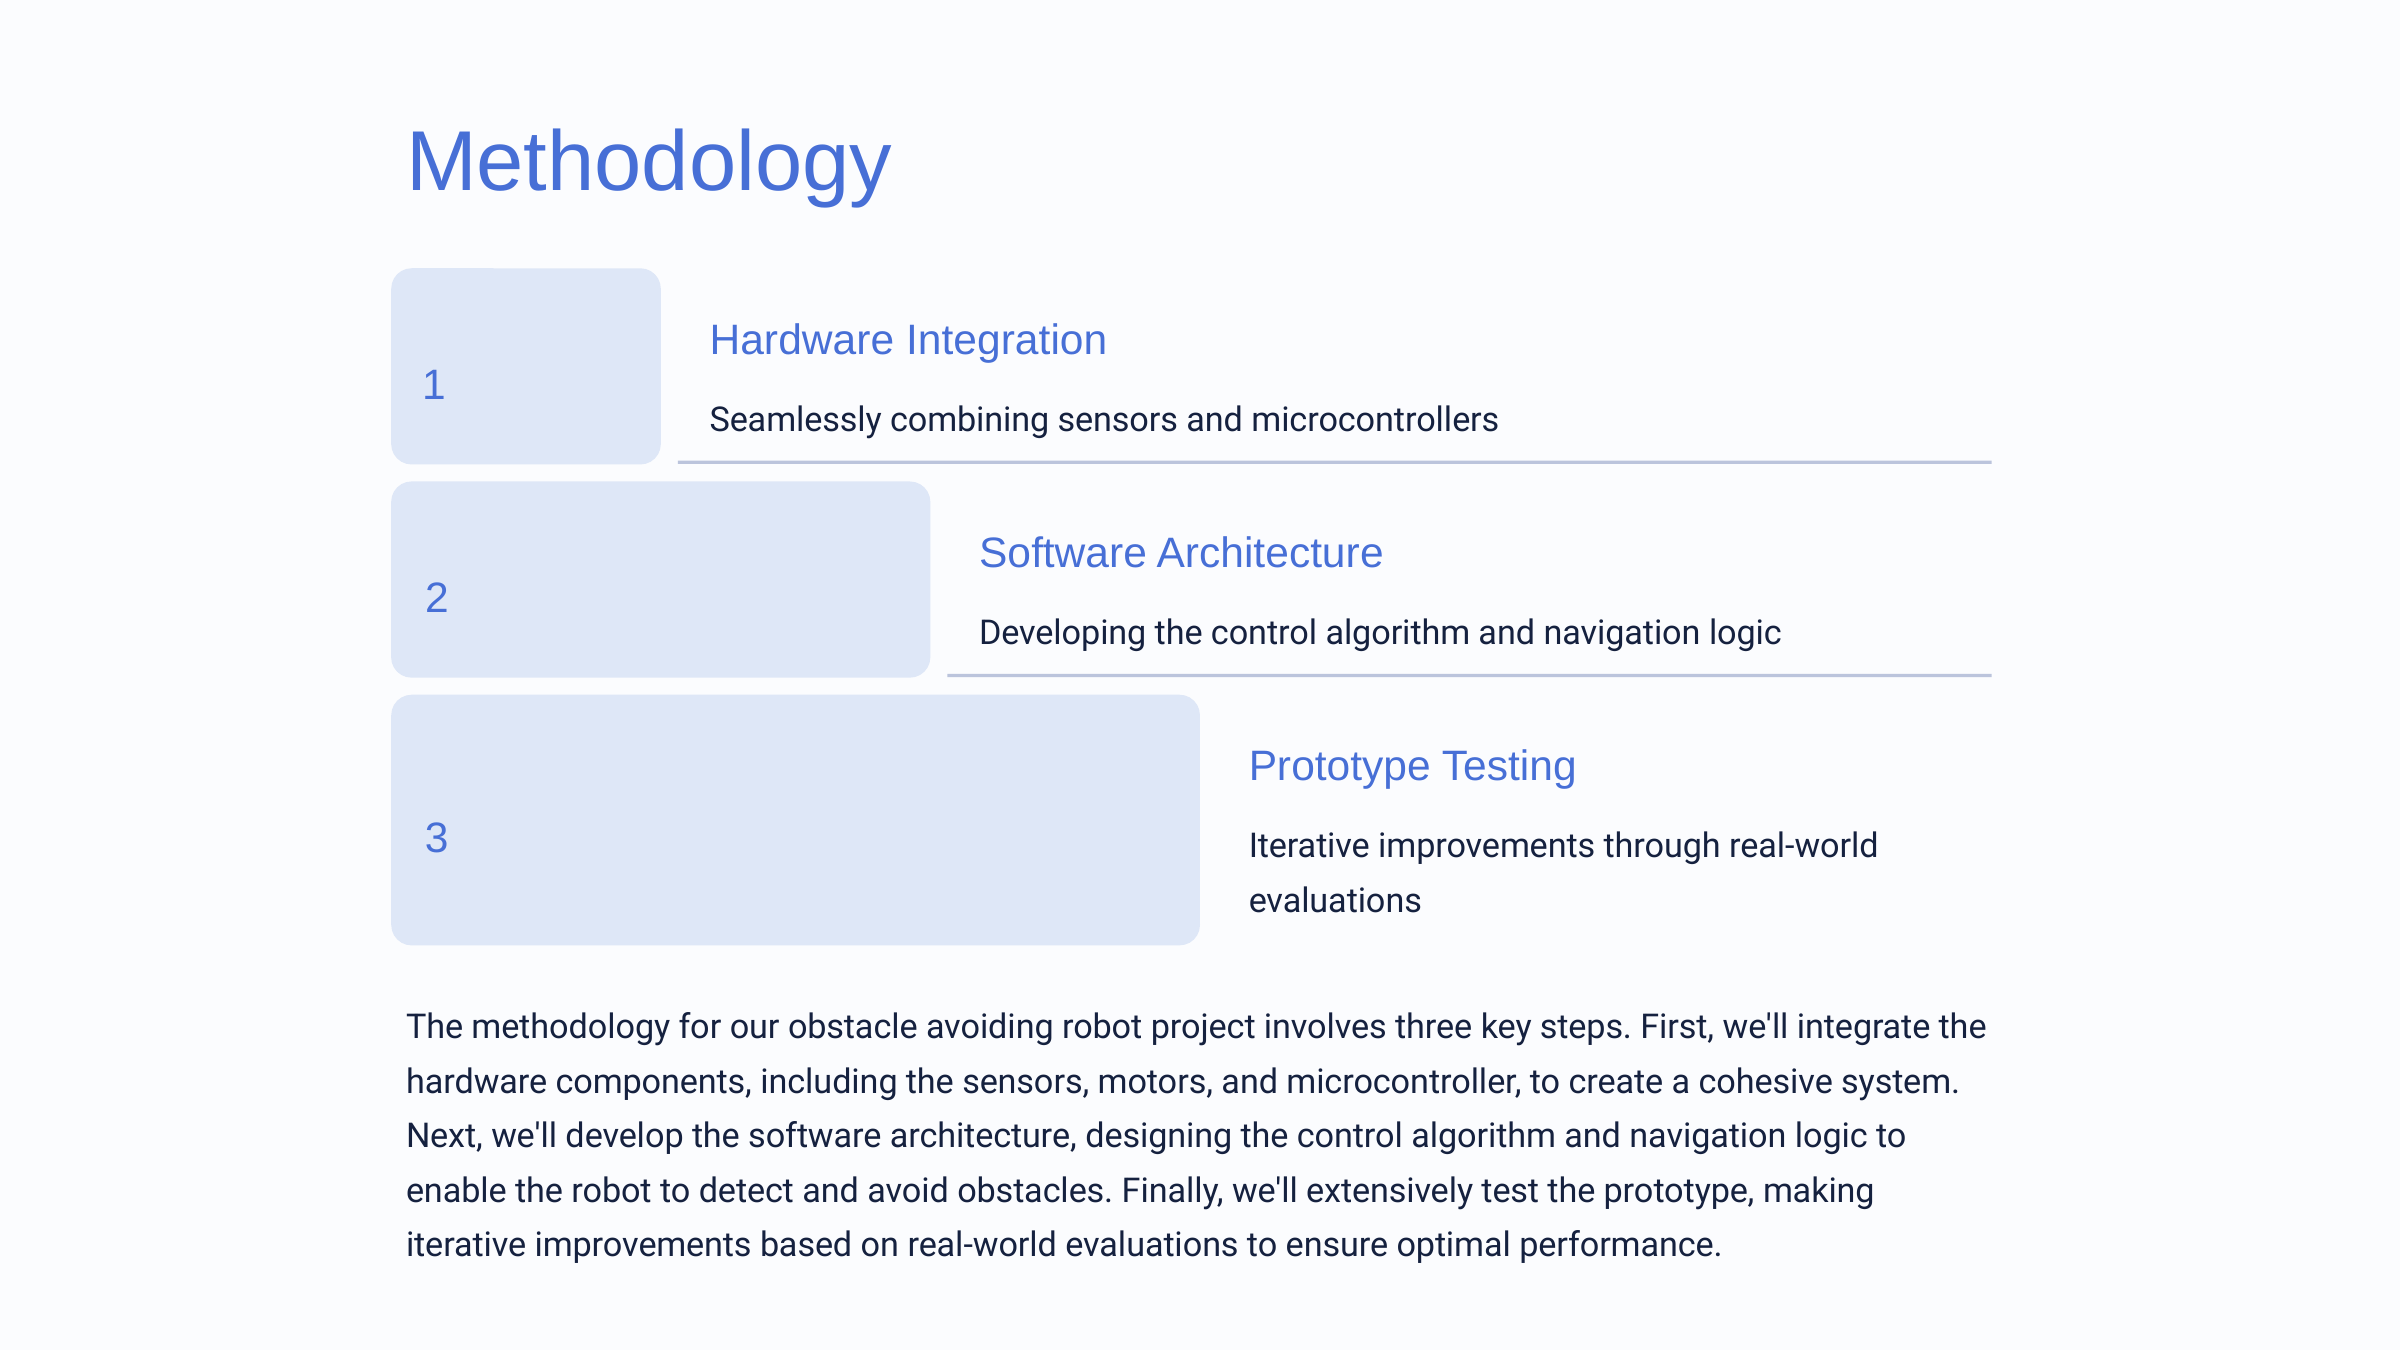

Methodology

Hardware Integration
1
Seamlessly combining sensors and microcontrollers

Software Architecture
2
Developing the control algorithm and navigation logic

Prototype Testing
3
Iterative improvements through real-world evaluations
The methodology for our obstacle avoiding robot project involves three key steps. First, we'll integrate the hardware components, including the sensors, motors, and microcontroller, to create a cohesive system. Next, we'll develop the software architecture, designing the control algorithm and navigation logic to enable the robot to detect and avoid obstacles. Finally, we'll extensively test the prototype, making iterative improvements based on real-world evaluations to ensure optimal performance.